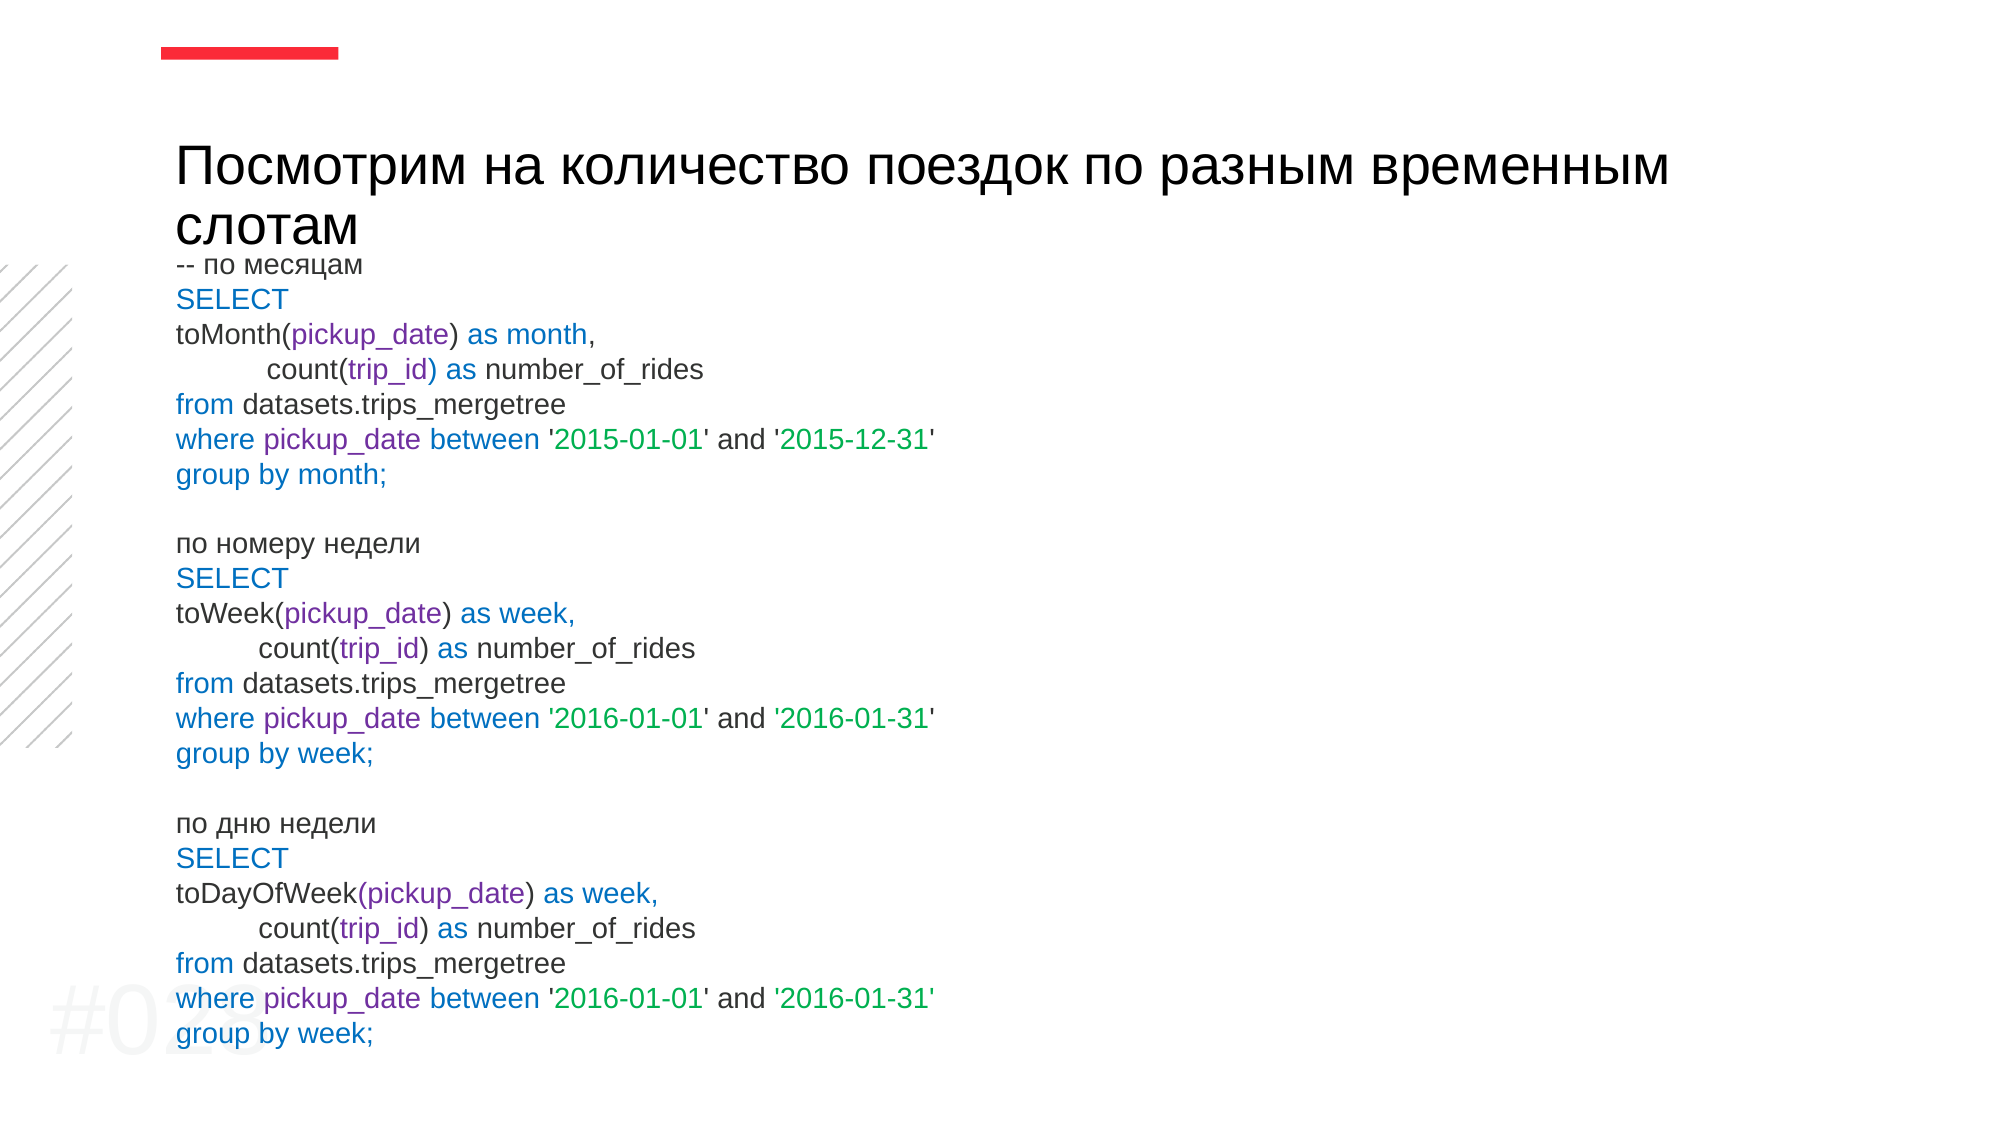

Посмотрим на количество поездок по разным временным слотам
-- по месяцам
SELECT
toMonth(pickup_date) as month,
           count(trip_id) as number_of_rides
from datasets.trips_mergetree
where pickup_date between '2015-01-01' and '2015-12-31'
group by month;

по номеру недели
SELECT
toWeek(pickup_date) as week,
          count(trip_id) as number_of_rides
from datasets.trips_mergetree
where pickup_date between '2016-01-01' and '2016-01-31'
group by week;

по дню недели
SELECT
toDayOfWeek(pickup_date) as week,
          count(trip_id) as number_of_rides
from datasets.trips_mergetree
where pickup_date between '2016-01-01' and '2016-01-31'
group by week;
#028